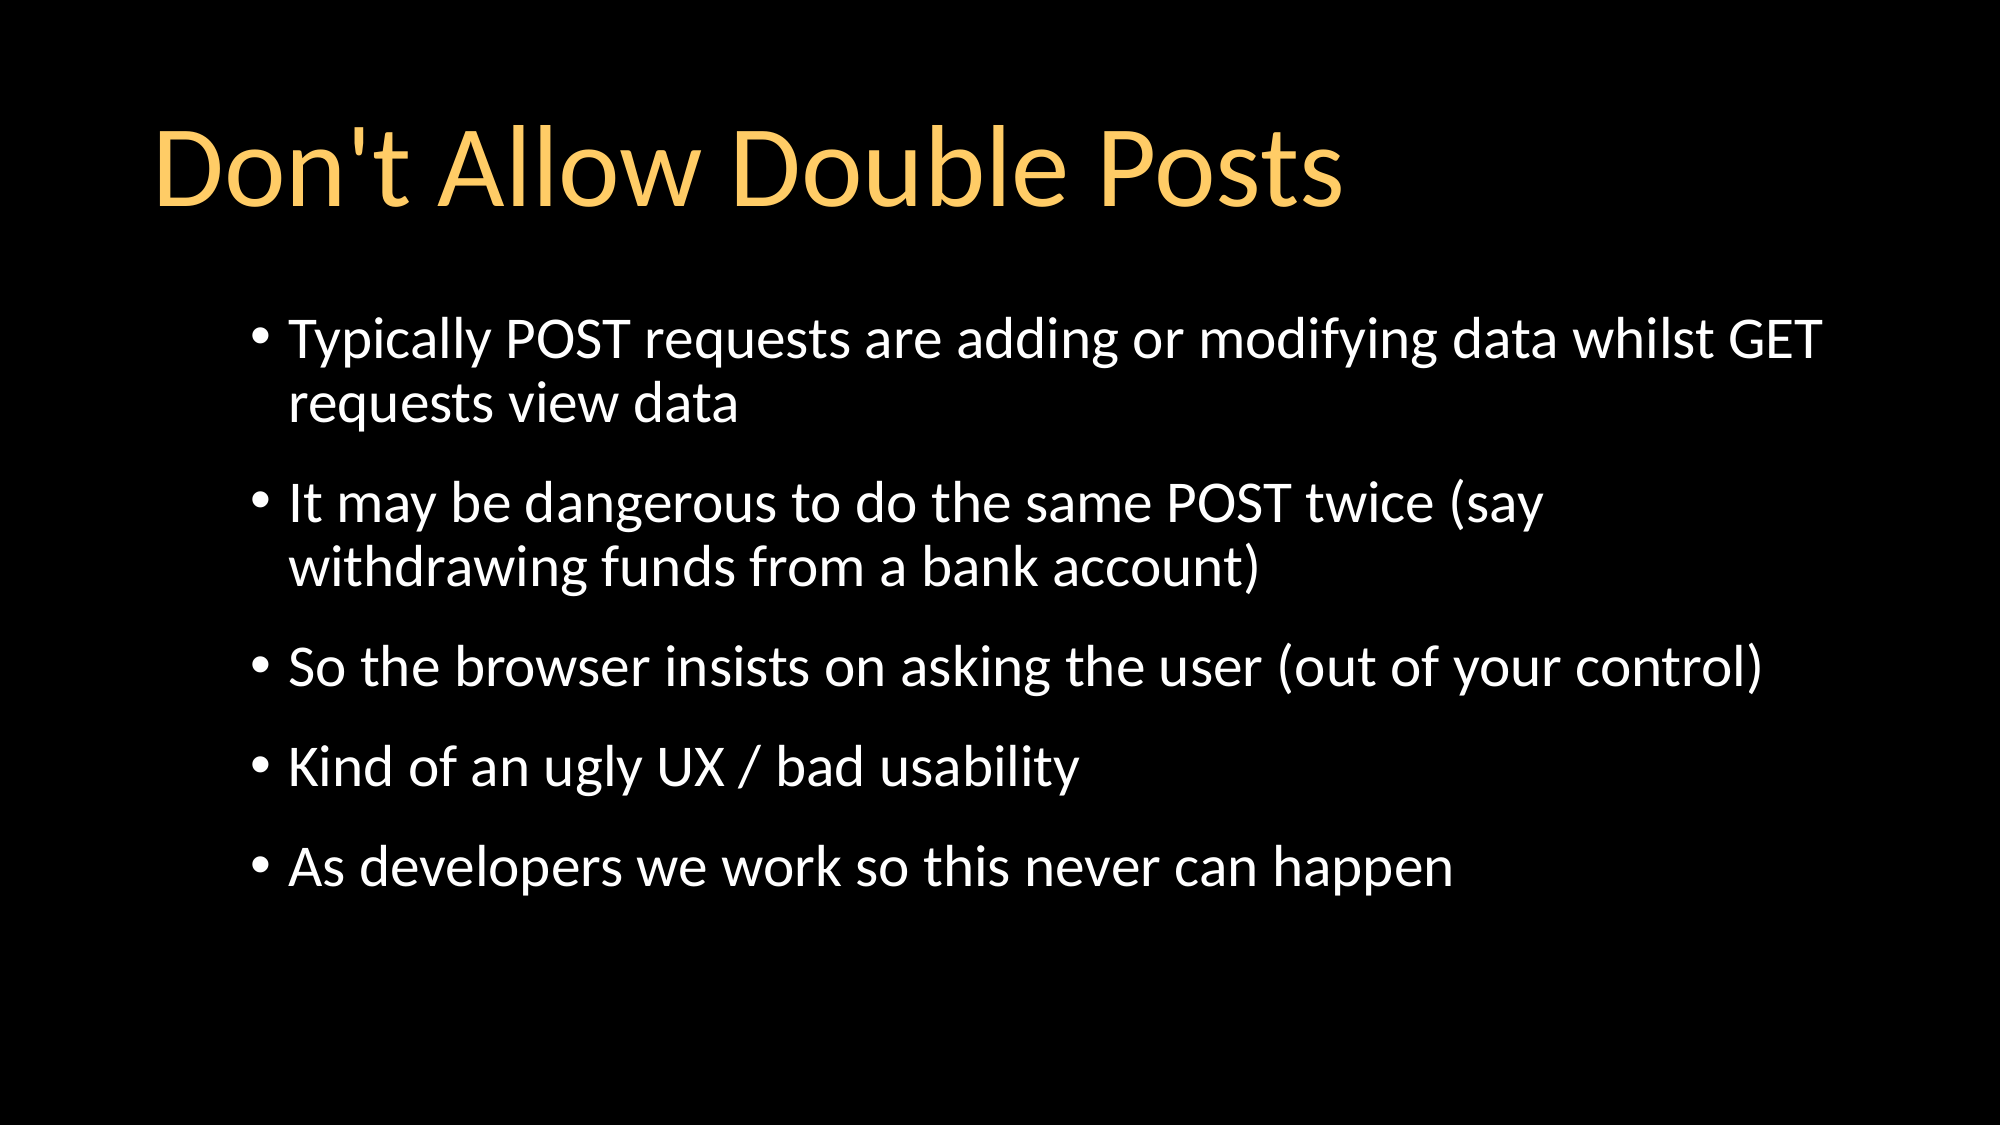

# Don't Allow Double Posts
Typically POST requests are adding or modifying data whilst GET requests view data
It may be dangerous to do the same POST twice (say withdrawing funds from a bank account)
So the browser insists on asking the user (out of your control)
Kind of an ugly UX / bad usability
As developers we work so this never can happen